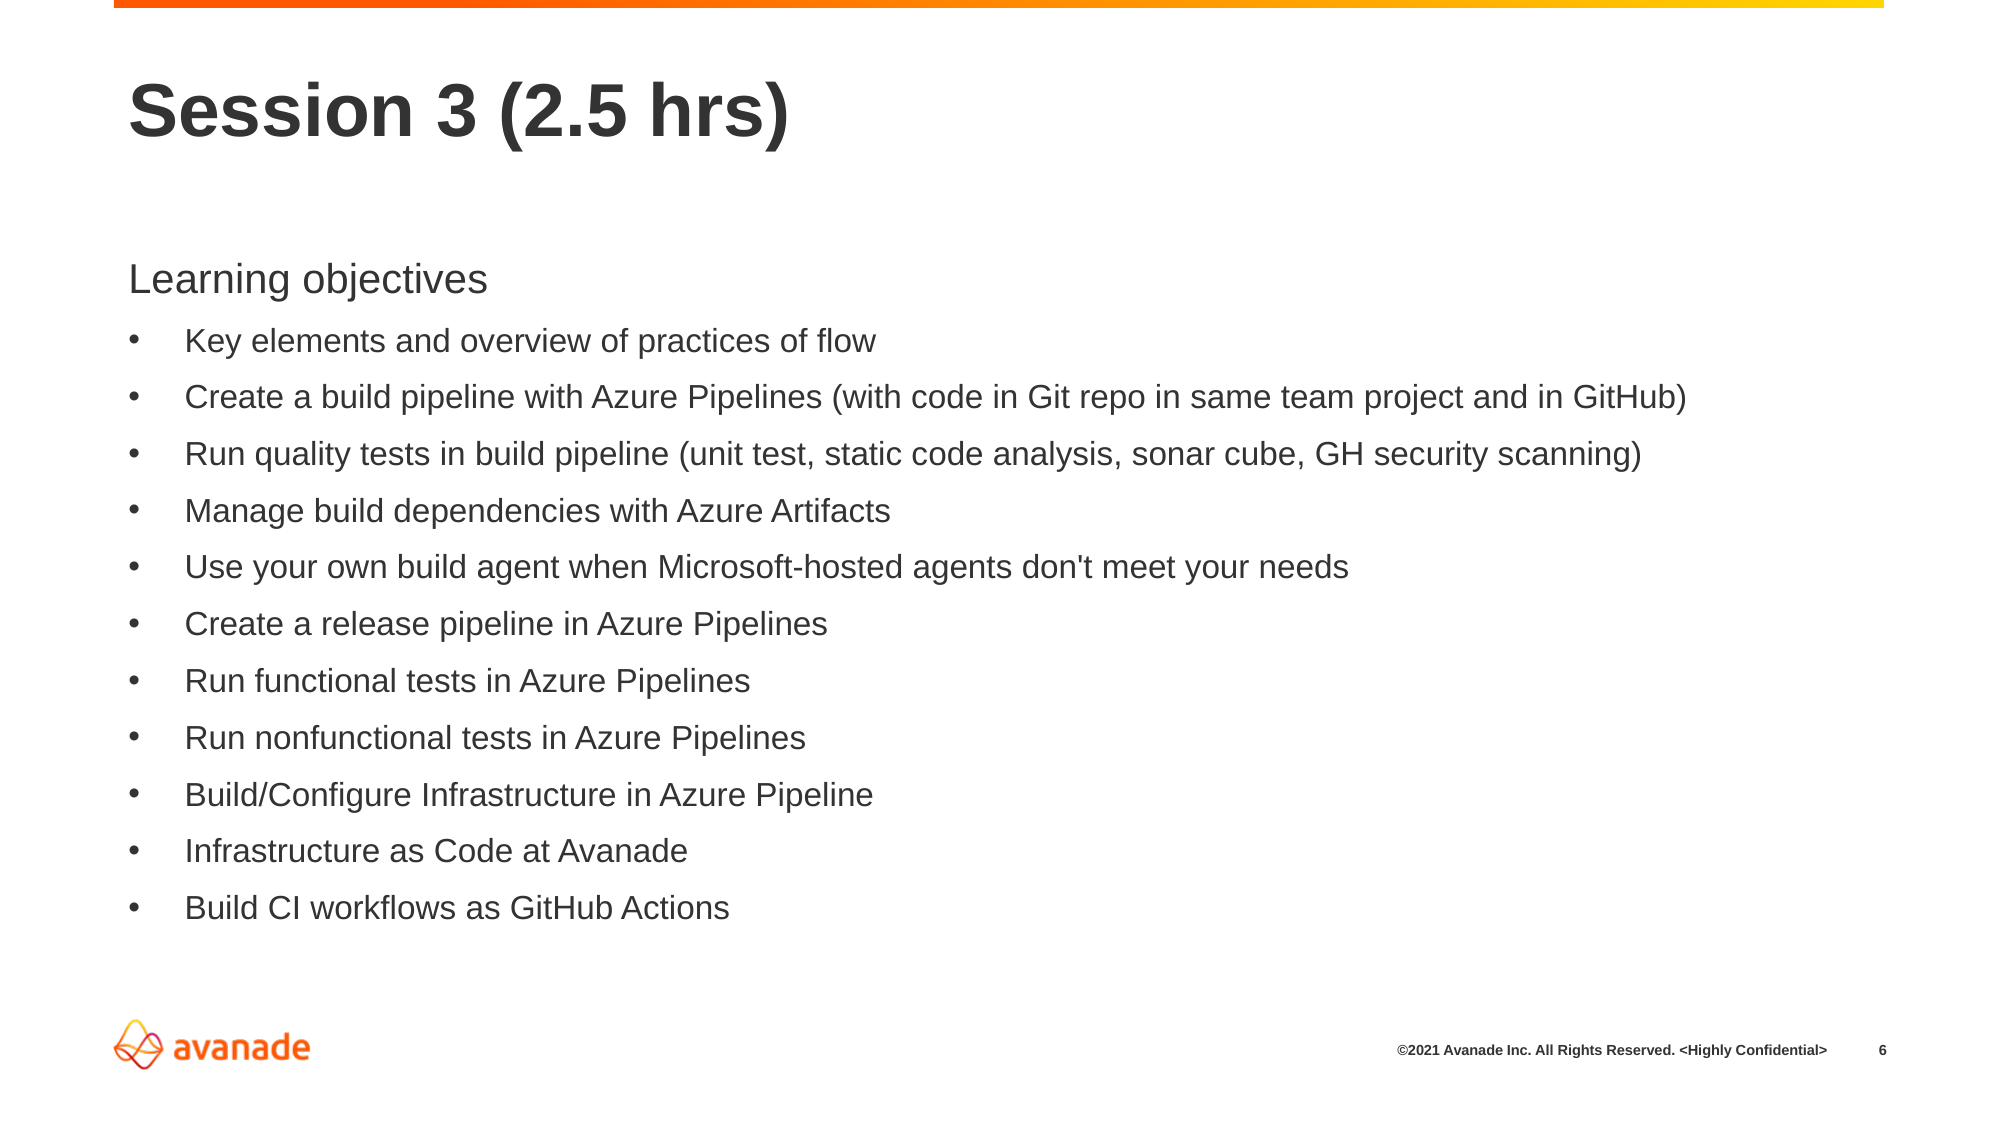

# Session 3 (2.5 hrs)
Learning objectives
Key elements and overview of practices of flow
Create a build pipeline with Azure Pipelines (with code in Git repo in same team project and in GitHub)
Run quality tests in build pipeline (unit test, static code analysis, sonar cube, GH security scanning)
Manage build dependencies with Azure Artifacts
Use your own build agent when Microsoft-hosted agents don't meet your needs
Create a release pipeline in Azure Pipelines
Run functional tests in Azure Pipelines
Run nonfunctional tests in Azure Pipelines
Build/Configure Infrastructure in Azure Pipeline
Infrastructure as Code at Avanade
Build CI workflows as GitHub Actions